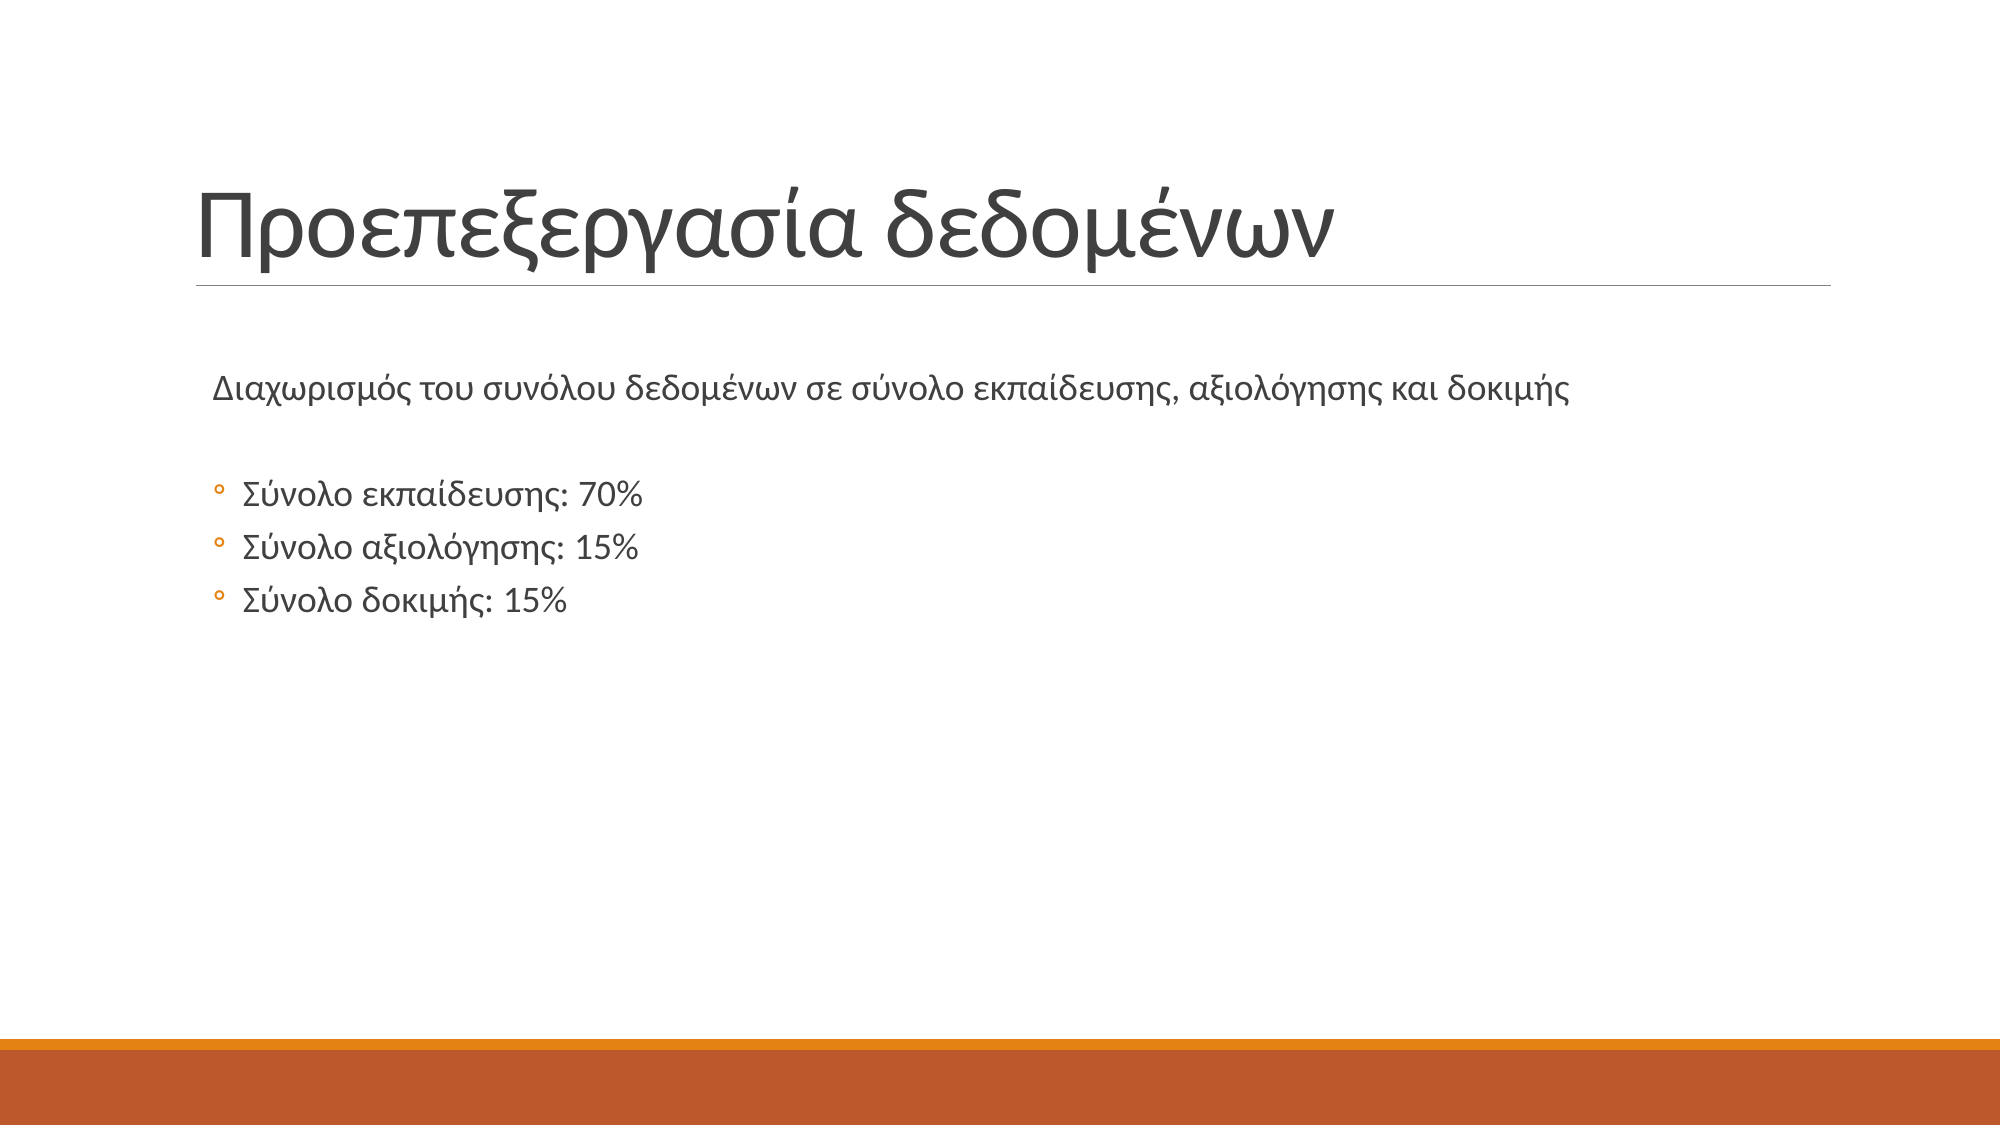

# Προεπεξεργασία δεδομένων

Διαχωρισμός του συνόλου δεδομένων σε σύνολο εκπαίδευσης, αξιολόγησης και δοκιμής

Σύνολο εκπαίδευσης: 70%
Σύνολο αξιολόγησης: 15%
Σύνολο δοκιμής: 15%